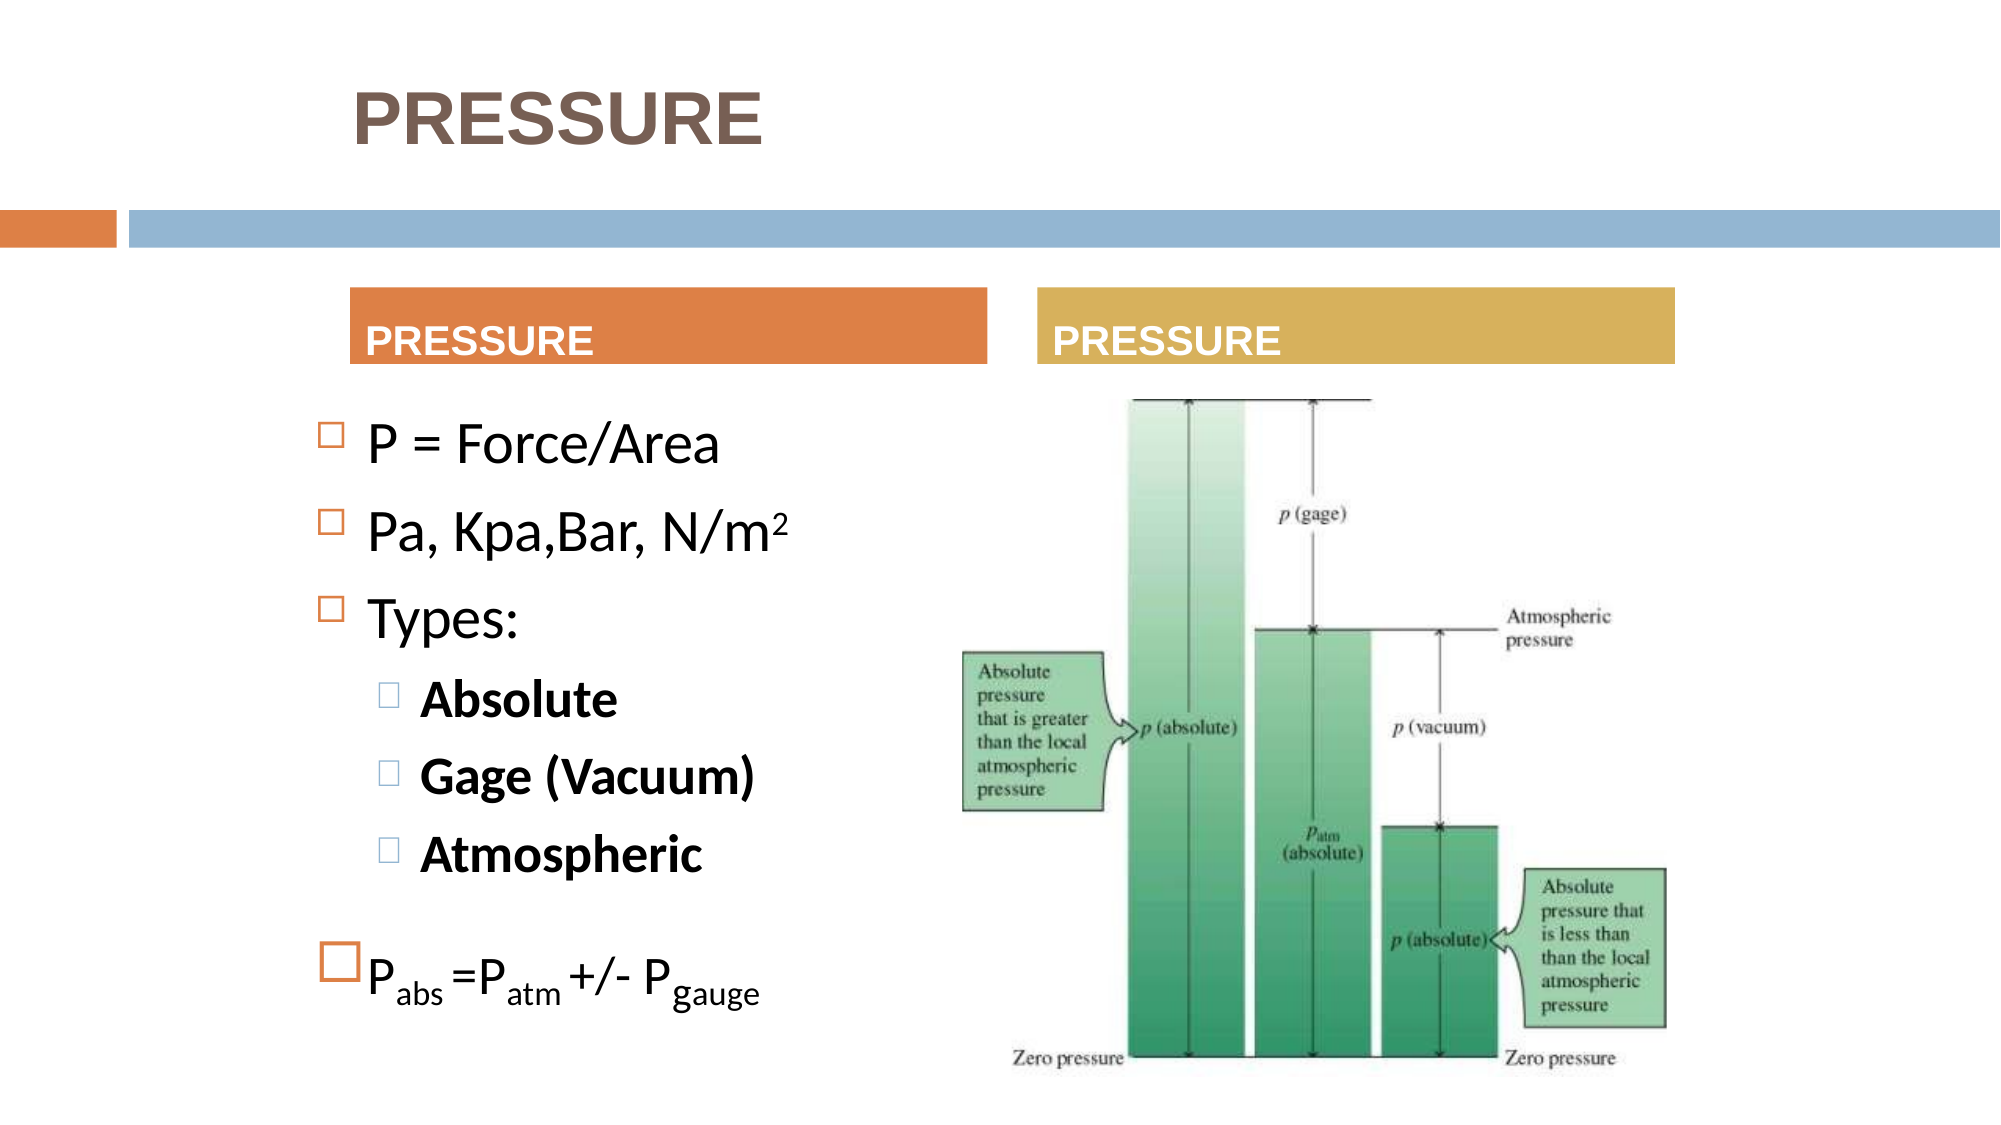

# PRESSURE
PRESSURE
PRESSURE
P = Force/Area
Pa, Kpa,Bar, N/m2
Types:
Absolute
Gage (Vacuum)
Atmospheric
Pabs =Patm +/- Pgauge